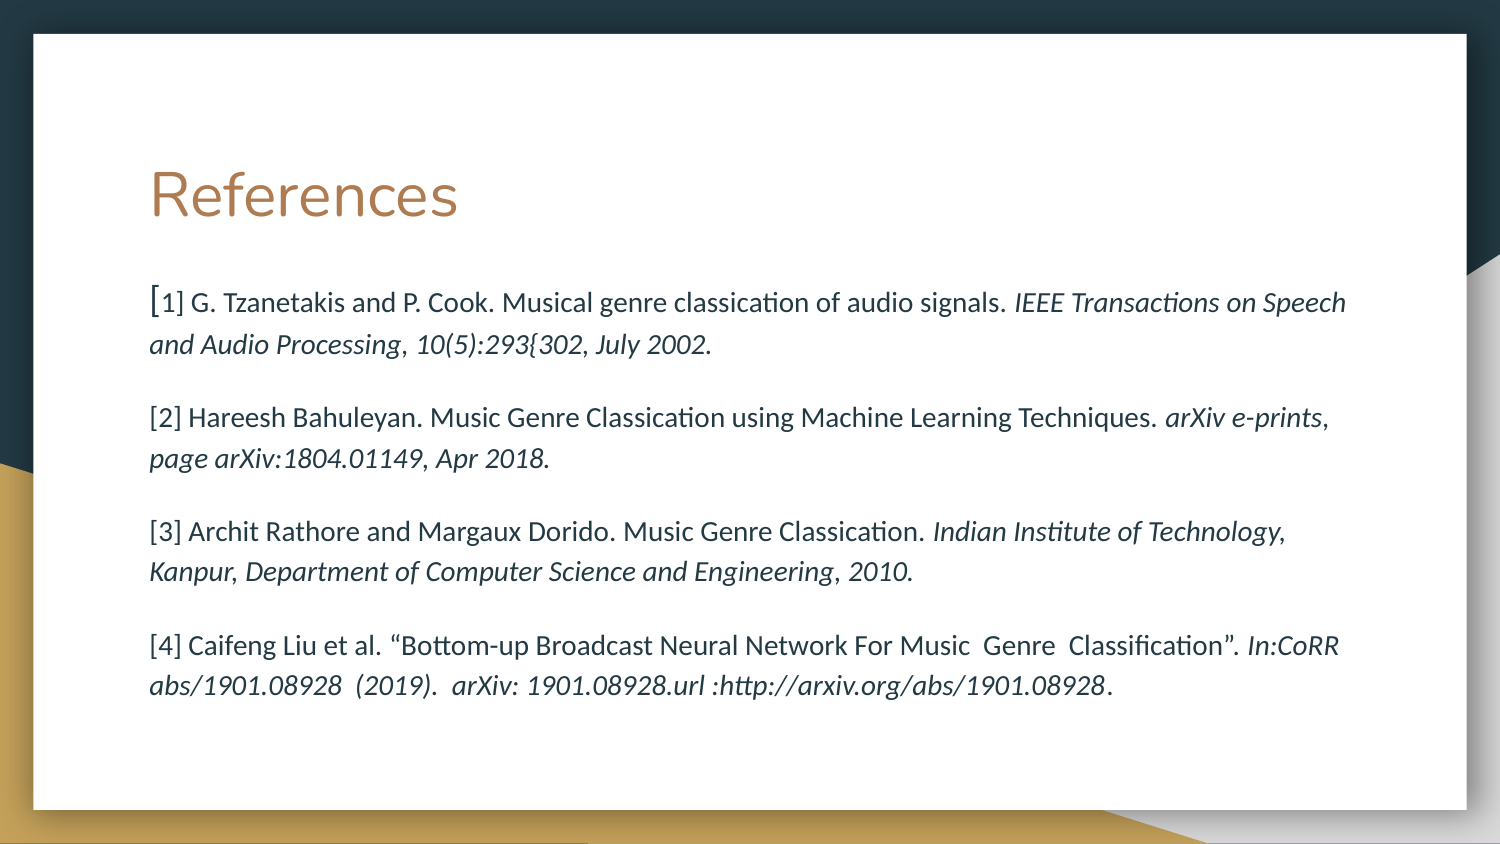

# References
[1] G. Tzanetakis and P. Cook. Musical genre classication of audio signals. IEEE Transactions on Speech and Audio Processing, 10(5):293{302, July 2002.
[2] Hareesh Bahuleyan. Music Genre Classication using Machine Learning Techniques. arXiv e-prints, page arXiv:1804.01149, Apr 2018.
[3] Archit Rathore and Margaux Dorido. Music Genre Classication. Indian Institute of Technology, Kanpur, Department of Computer Science and Engineering, 2010.
[4] Caifeng Liu et al. “Bottom-up Broadcast Neural Network For Music  Genre  Classification”. In:CoRR abs/1901.08928  (2019).  arXiv: 1901.08928.url :http://arxiv.org/abs/1901.08928.